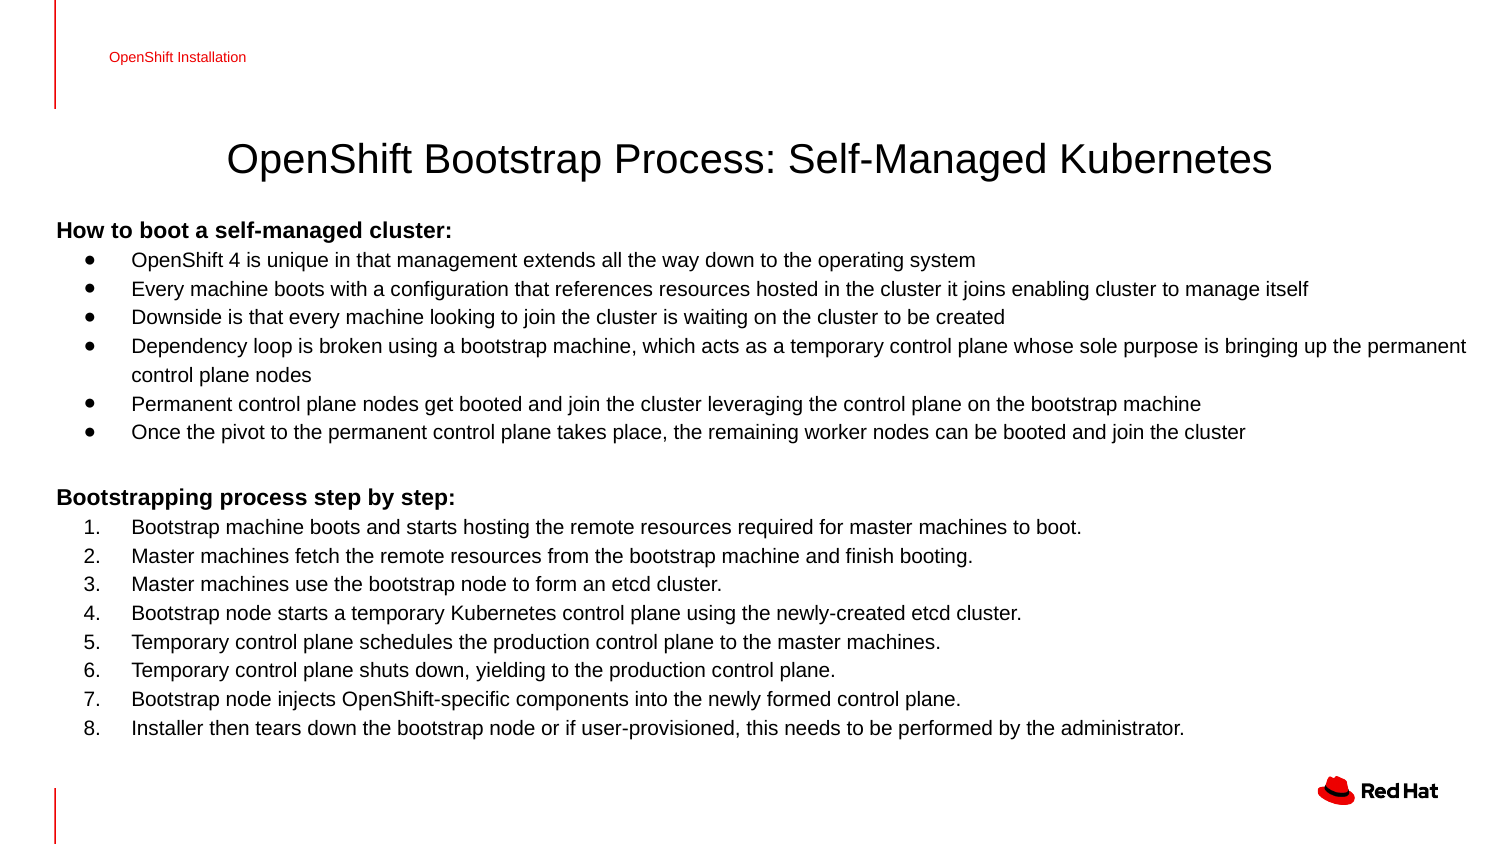

OpenShift Installation
# OpenShift Bootstrap Process: Self-Managed Kubernetes
How to boot a self-managed cluster:
OpenShift 4 is unique in that management extends all the way down to the operating system
Every machine boots with a configuration that references resources hosted in the cluster it joins enabling cluster to manage itself
Downside is that every machine looking to join the cluster is waiting on the cluster to be created
Dependency loop is broken using a bootstrap machine, which acts as a temporary control plane whose sole purpose is bringing up the permanent control plane nodes
Permanent control plane nodes get booted and join the cluster leveraging the control plane on the bootstrap machine
Once the pivot to the permanent control plane takes place, the remaining worker nodes can be booted and join the cluster

Bootstrapping process step by step:
Bootstrap machine boots and starts hosting the remote resources required for master machines to boot.
Master machines fetch the remote resources from the bootstrap machine and finish booting.
Master machines use the bootstrap node to form an etcd cluster.
Bootstrap node starts a temporary Kubernetes control plane using the newly-created etcd cluster.
Temporary control plane schedules the production control plane to the master machines.
Temporary control plane shuts down, yielding to the production control plane.
Bootstrap node injects OpenShift-specific components into the newly formed control plane.
Installer then tears down the bootstrap node or if user-provisioned, this needs to be performed by the administrator.